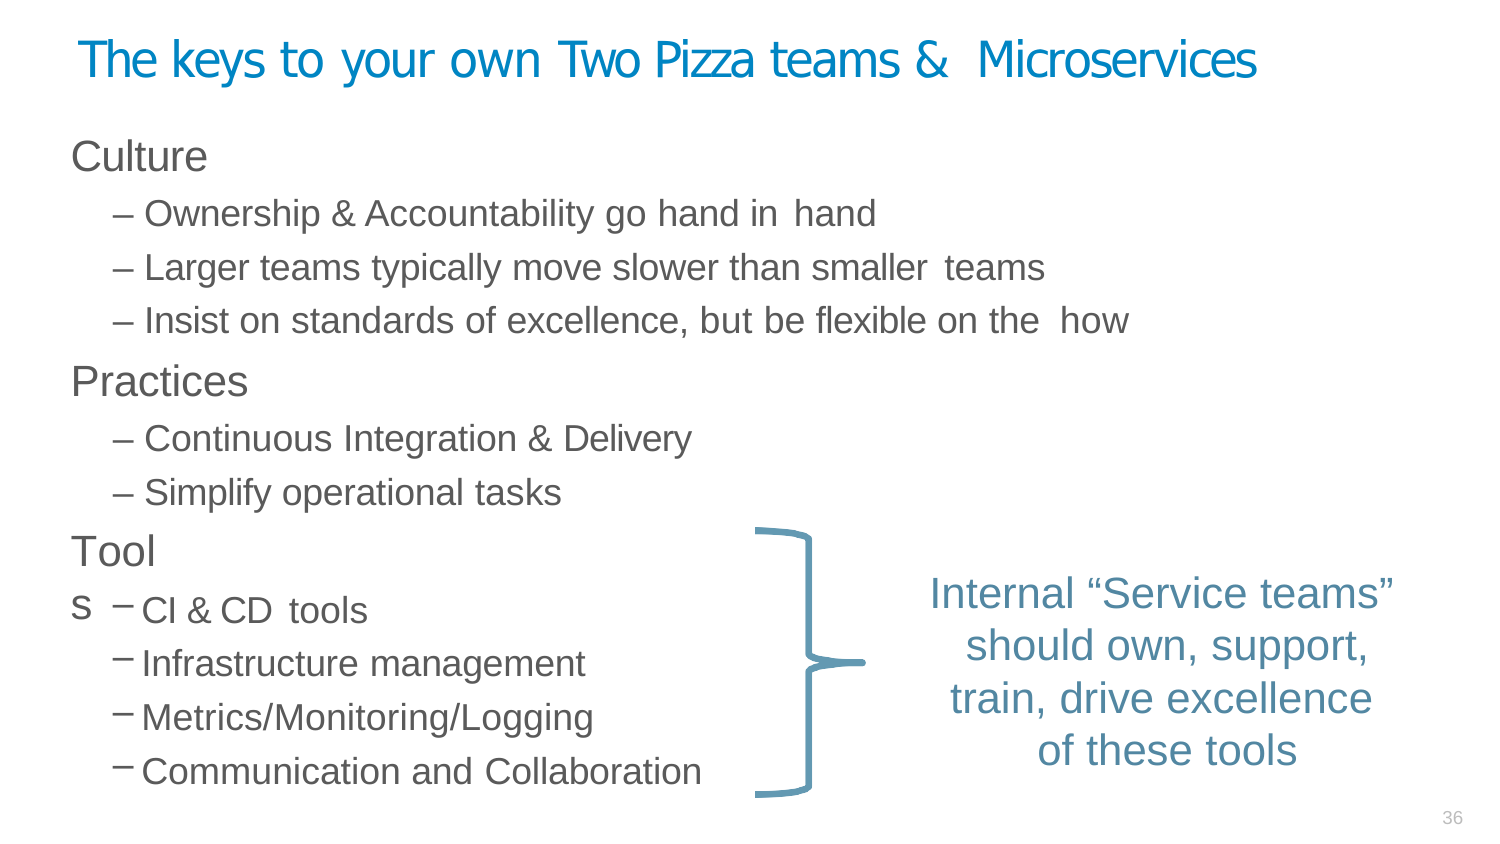

# The keys to your own Two Pizza teams &  Microservices
Culture
– Ownership & Accountability go hand in hand
– Larger teams typically move slower than smaller teams
– Insist on standards of excellence, but be flexible on the how
Practices
– Continuous Integration & Delivery
– Simplify operational tasks
Tools

Internal “Service teams”  should own, support,
train, drive excellence  of these tools
CI & CD tools
Infrastructure management
Metrics/Monitoring/Logging
Communication and Collaboration
36